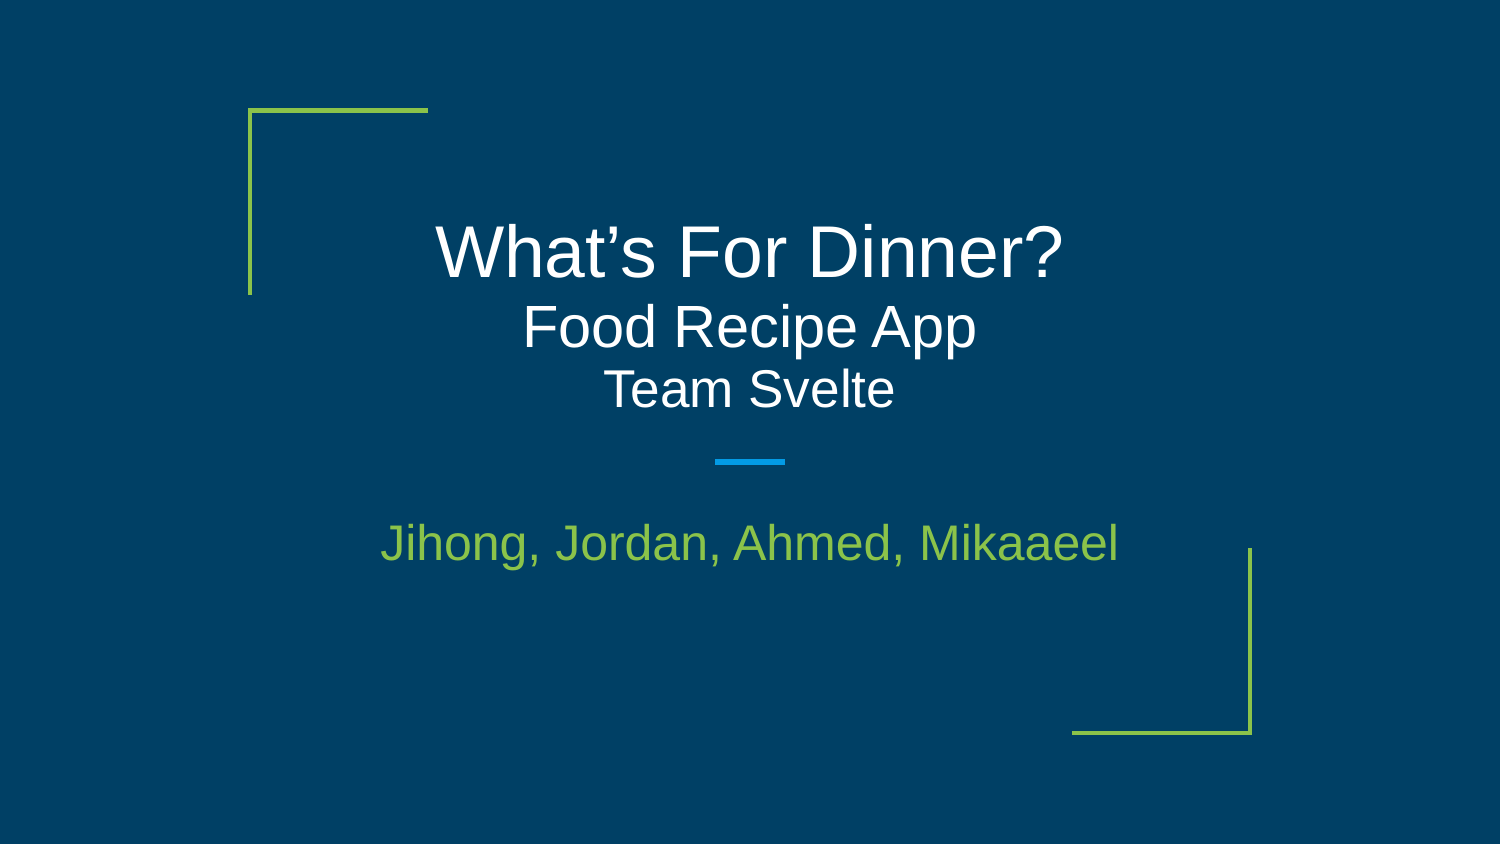

# What’s For Dinner?
Food Recipe App
Team Svelte
Jihong, Jordan, Ahmed, Mikaaeel